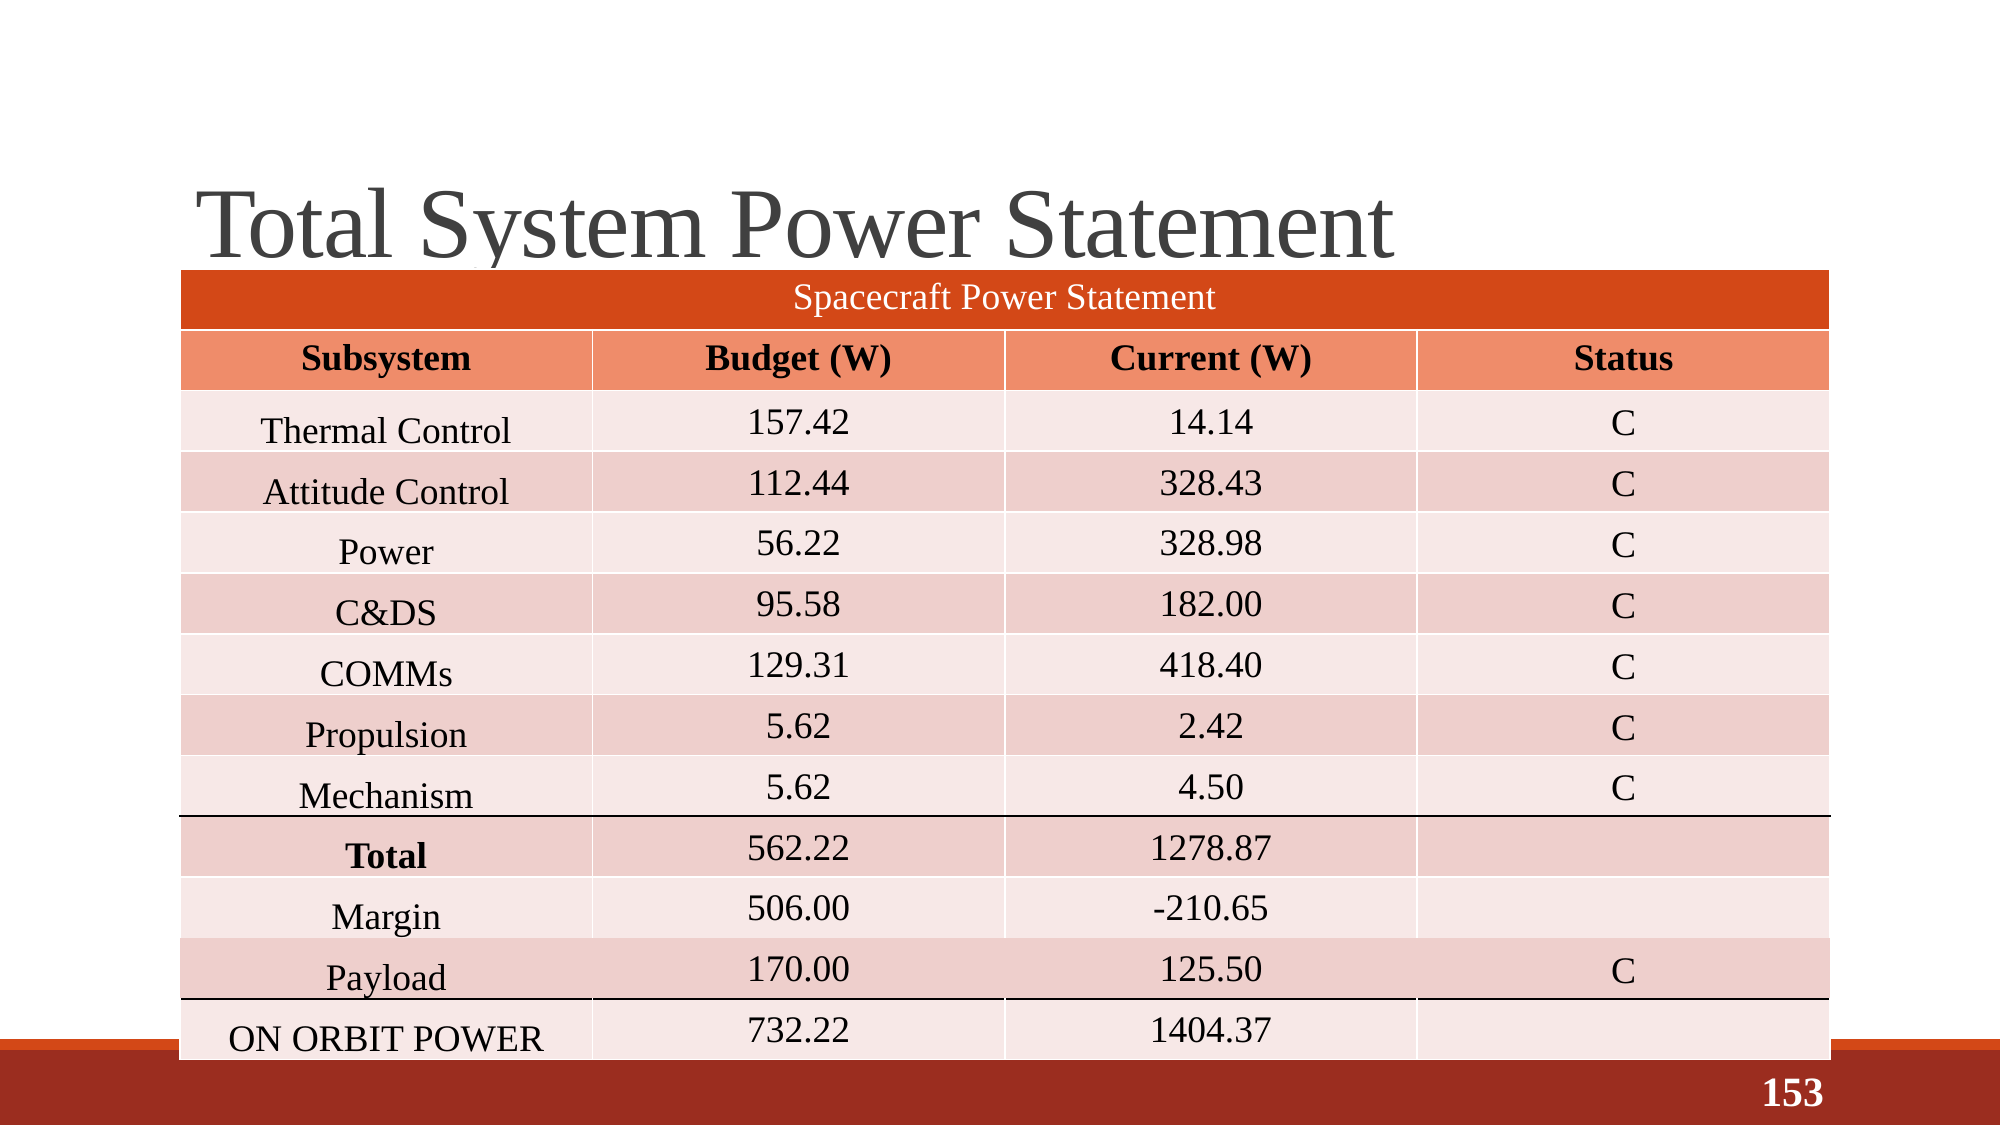

# Total System Power Statement
| Spacecraft Power Statement |  |  |  |
| --- | --- | --- | --- |
| Subsystem | Budget (W) | Current (W) | Status |
| Thermal Control | 157.42 | 14.14 | C |
| Attitude Control | 112.44 | 328.43 | C |
| Power | 56.22 | 328.98 | C |
| C&DS | 95.58 | 182.00 | C |
| COMMs | 129.31 | 418.40 | C |
| Propulsion | 5.62 | 2.42 | C |
| Mechanism | 5.62 | 4.50 | C |
| Total | 562.22 | 1278.87 |  |
| Margin | 506.00 | -210.65 |  |
| Payload | 170.00 | 125.50 | C |
| ON ORBIT POWER | 732.22 | 1404.37 |  |
153